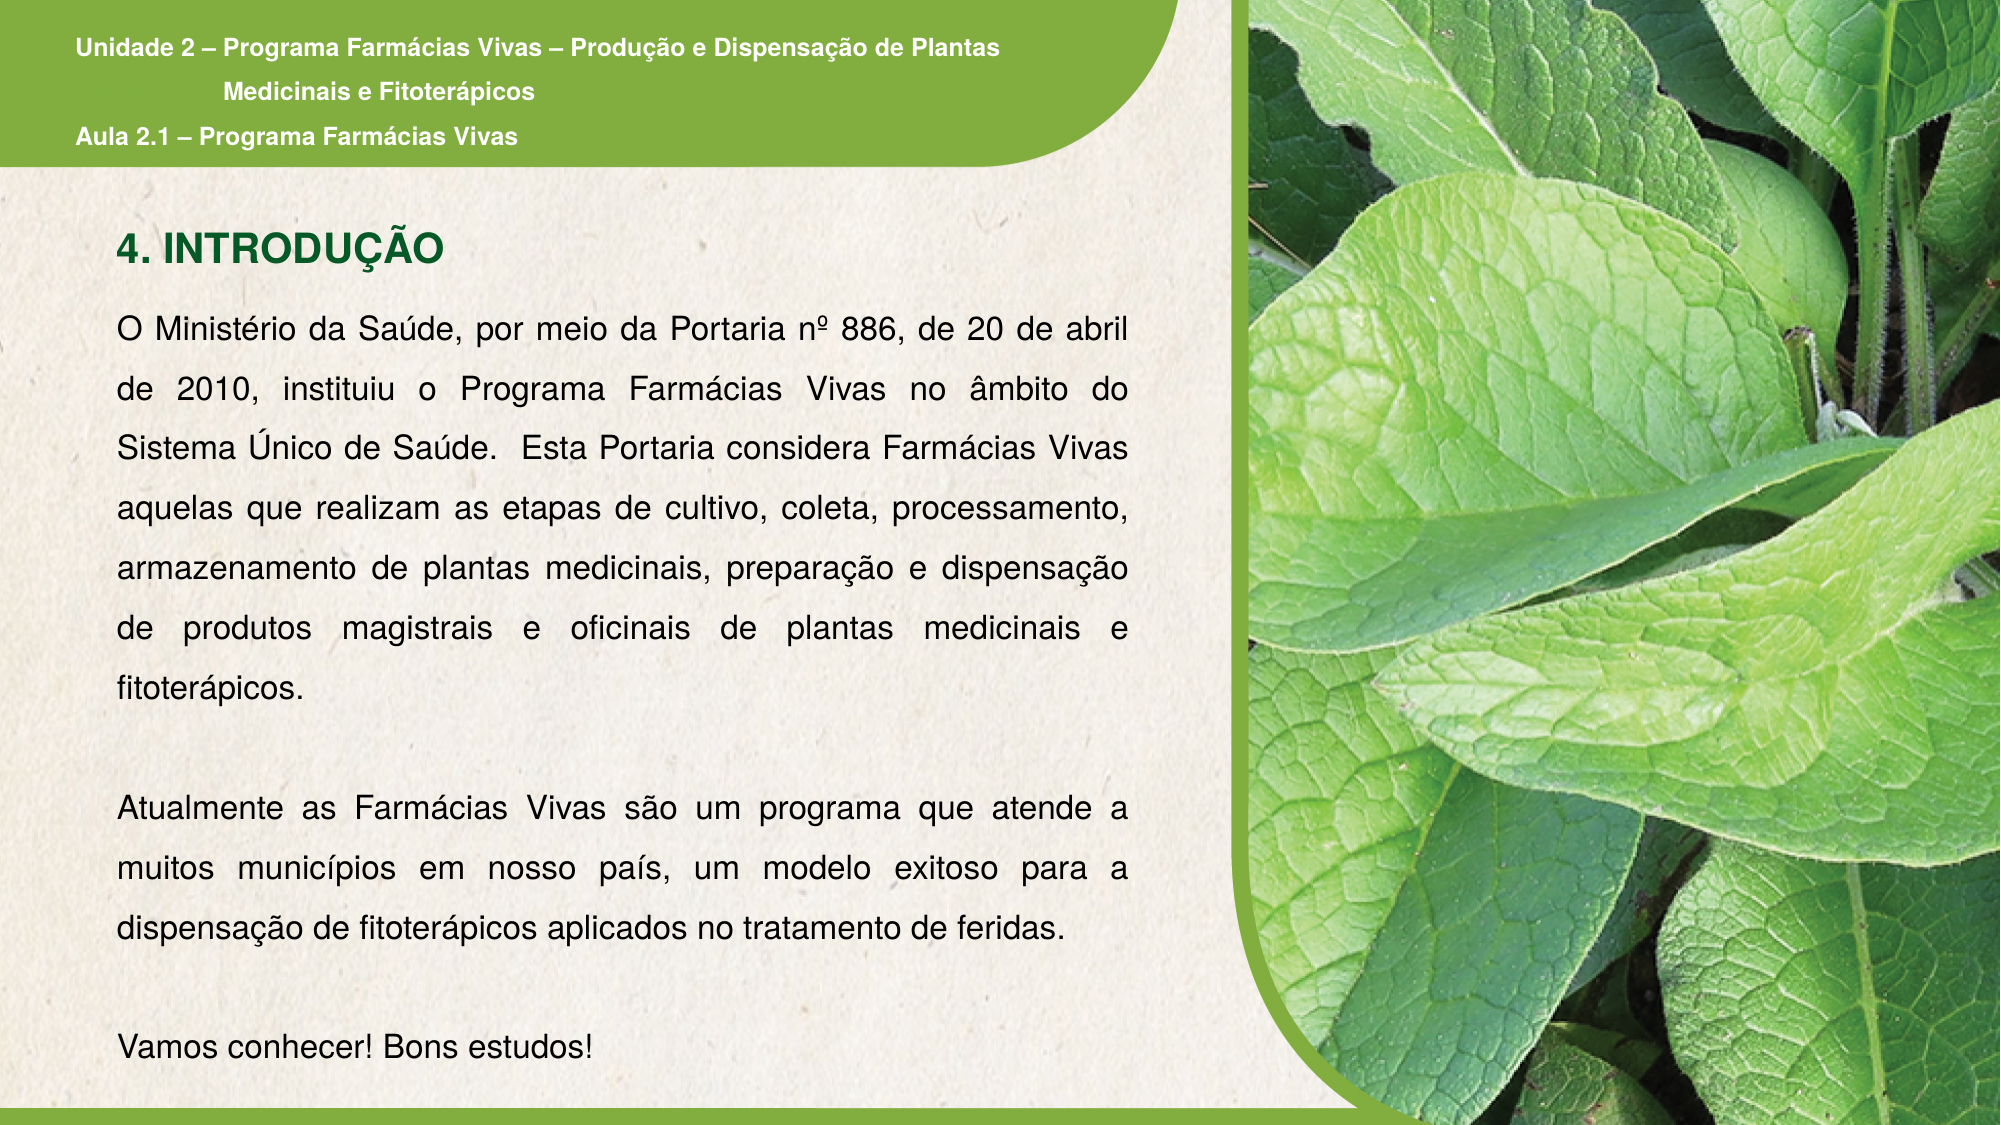

4. INTRODUÇÃO
O Ministério da Saúde, por meio da Portaria nº 886, de 20 de abril de 2010, instituiu o Programa Farmácias Vivas no âmbito do Sistema Único de Saúde.  Esta Portaria considera Farmácias Vivas aquelas que realizam as etapas de cultivo, coleta, processamento, armazenamento de plantas medicinais, preparação e dispensação de produtos magistrais e oficinais de plantas medicinais e fitoterápicos.

Atualmente as Farmácias Vivas são um programa que atende a muitos municípios em nosso país, um modelo exitoso para a dispensação de fitoterápicos aplicados no tratamento de feridas.

Vamos conhecer! Bons estudos!